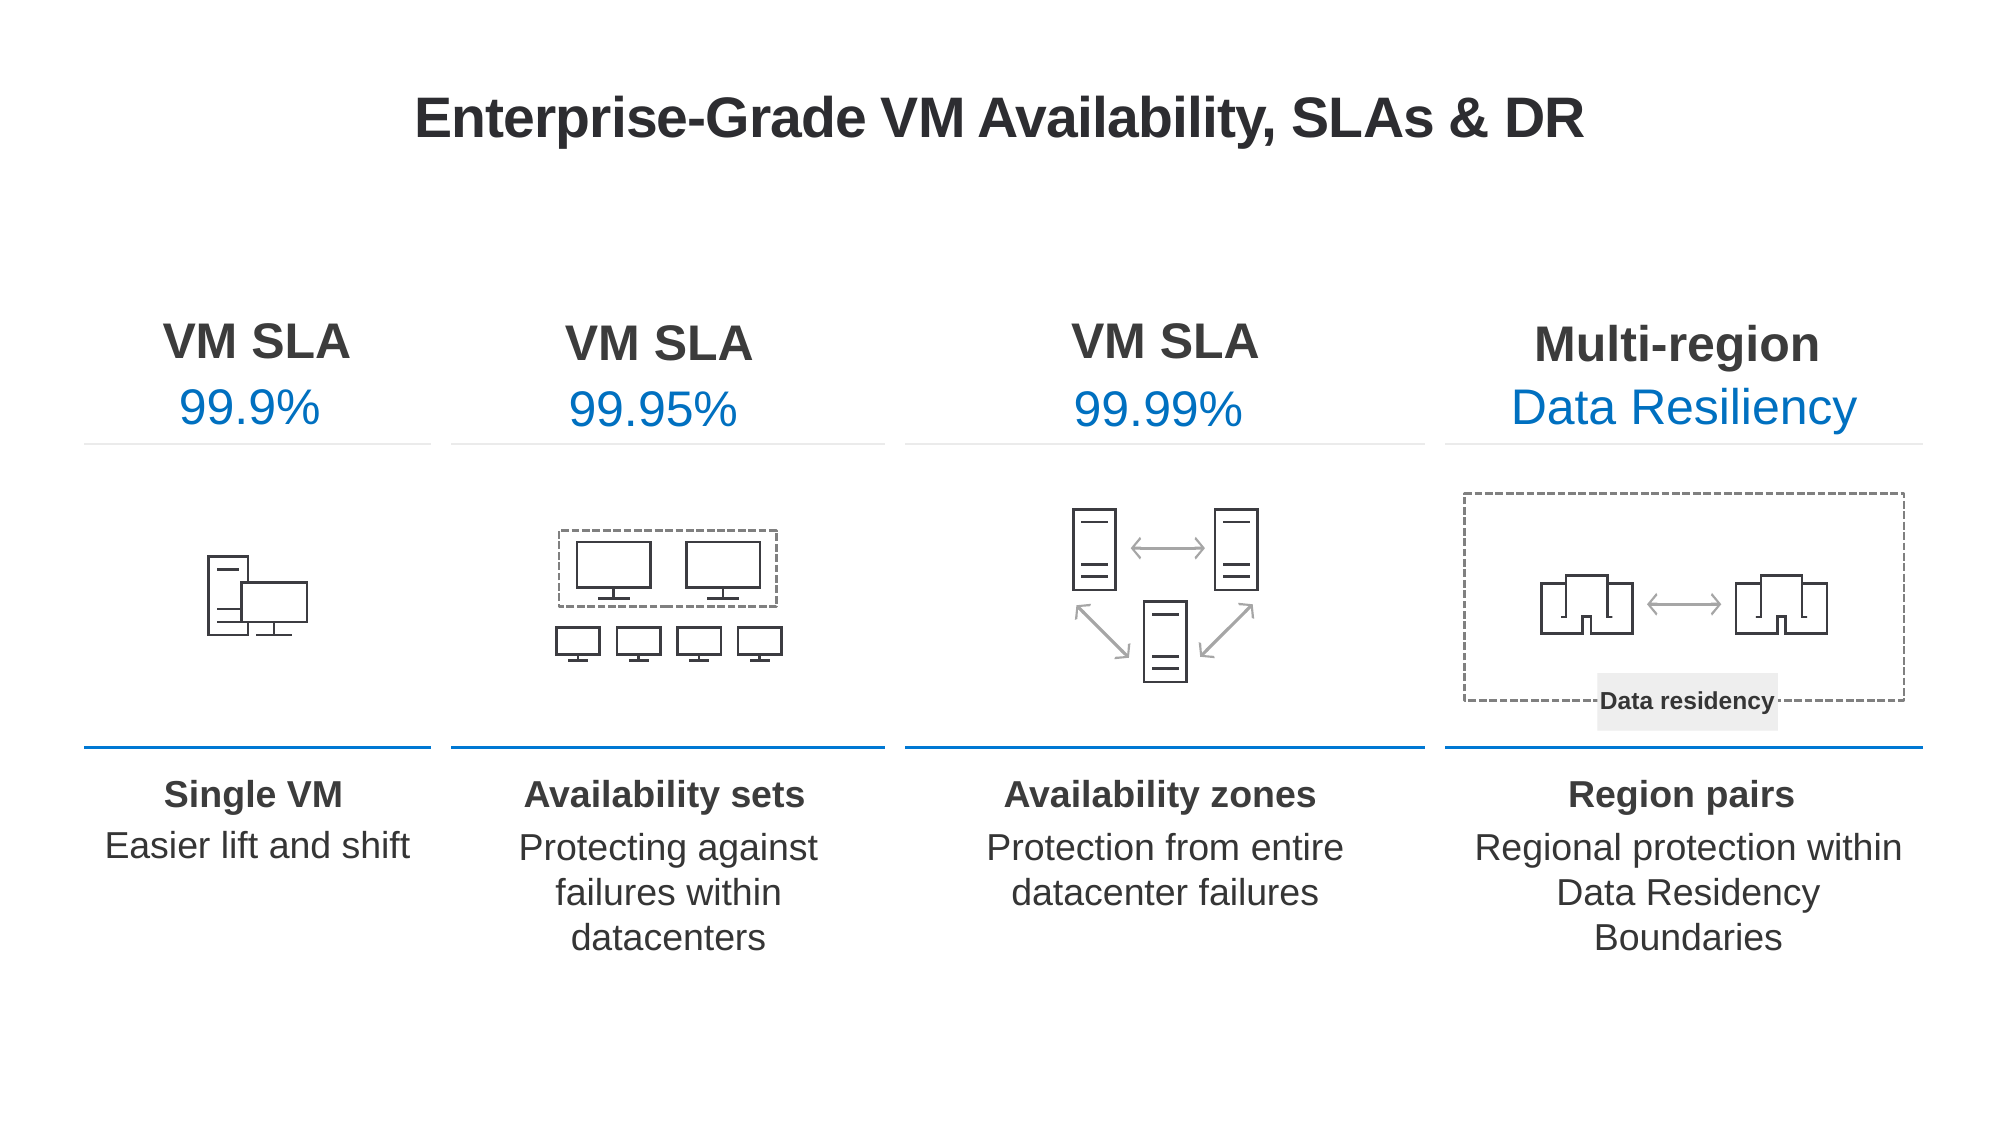

# Enterprise-Grade VM Availability, SLAs & DR
VM SLA
VM SLA
VM SLA
Multi-region
99.9%
Data Resiliency
99.95%
99.99%

Data residency

Single VM
Easier lift and shift
Availability zones
Protection from entire datacenter failures
Availability sets
Protecting against failures within datacenters
Region pairs
Regional protection within Data Residency Boundaries